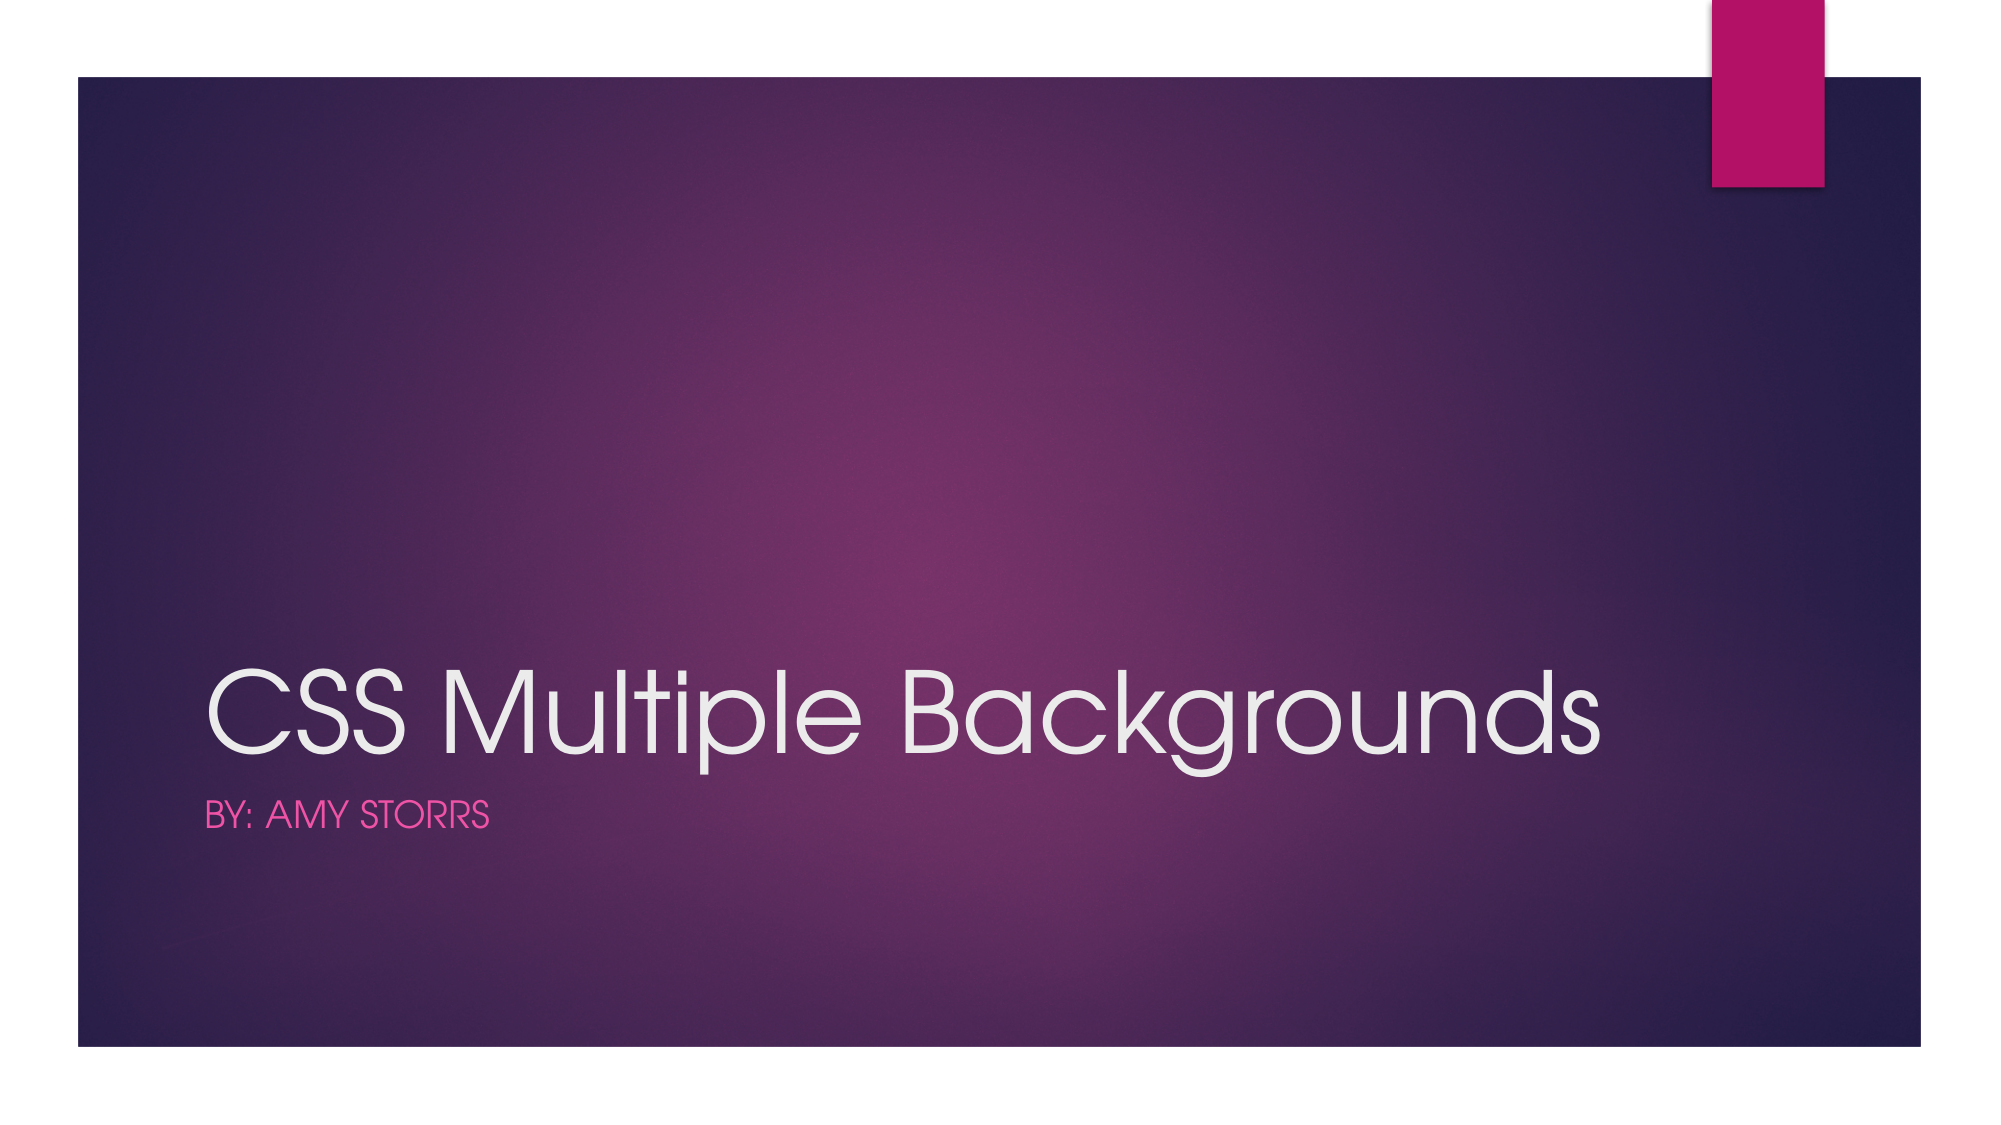

# CSS Multiple Backgrounds
BY: Amy Storrs